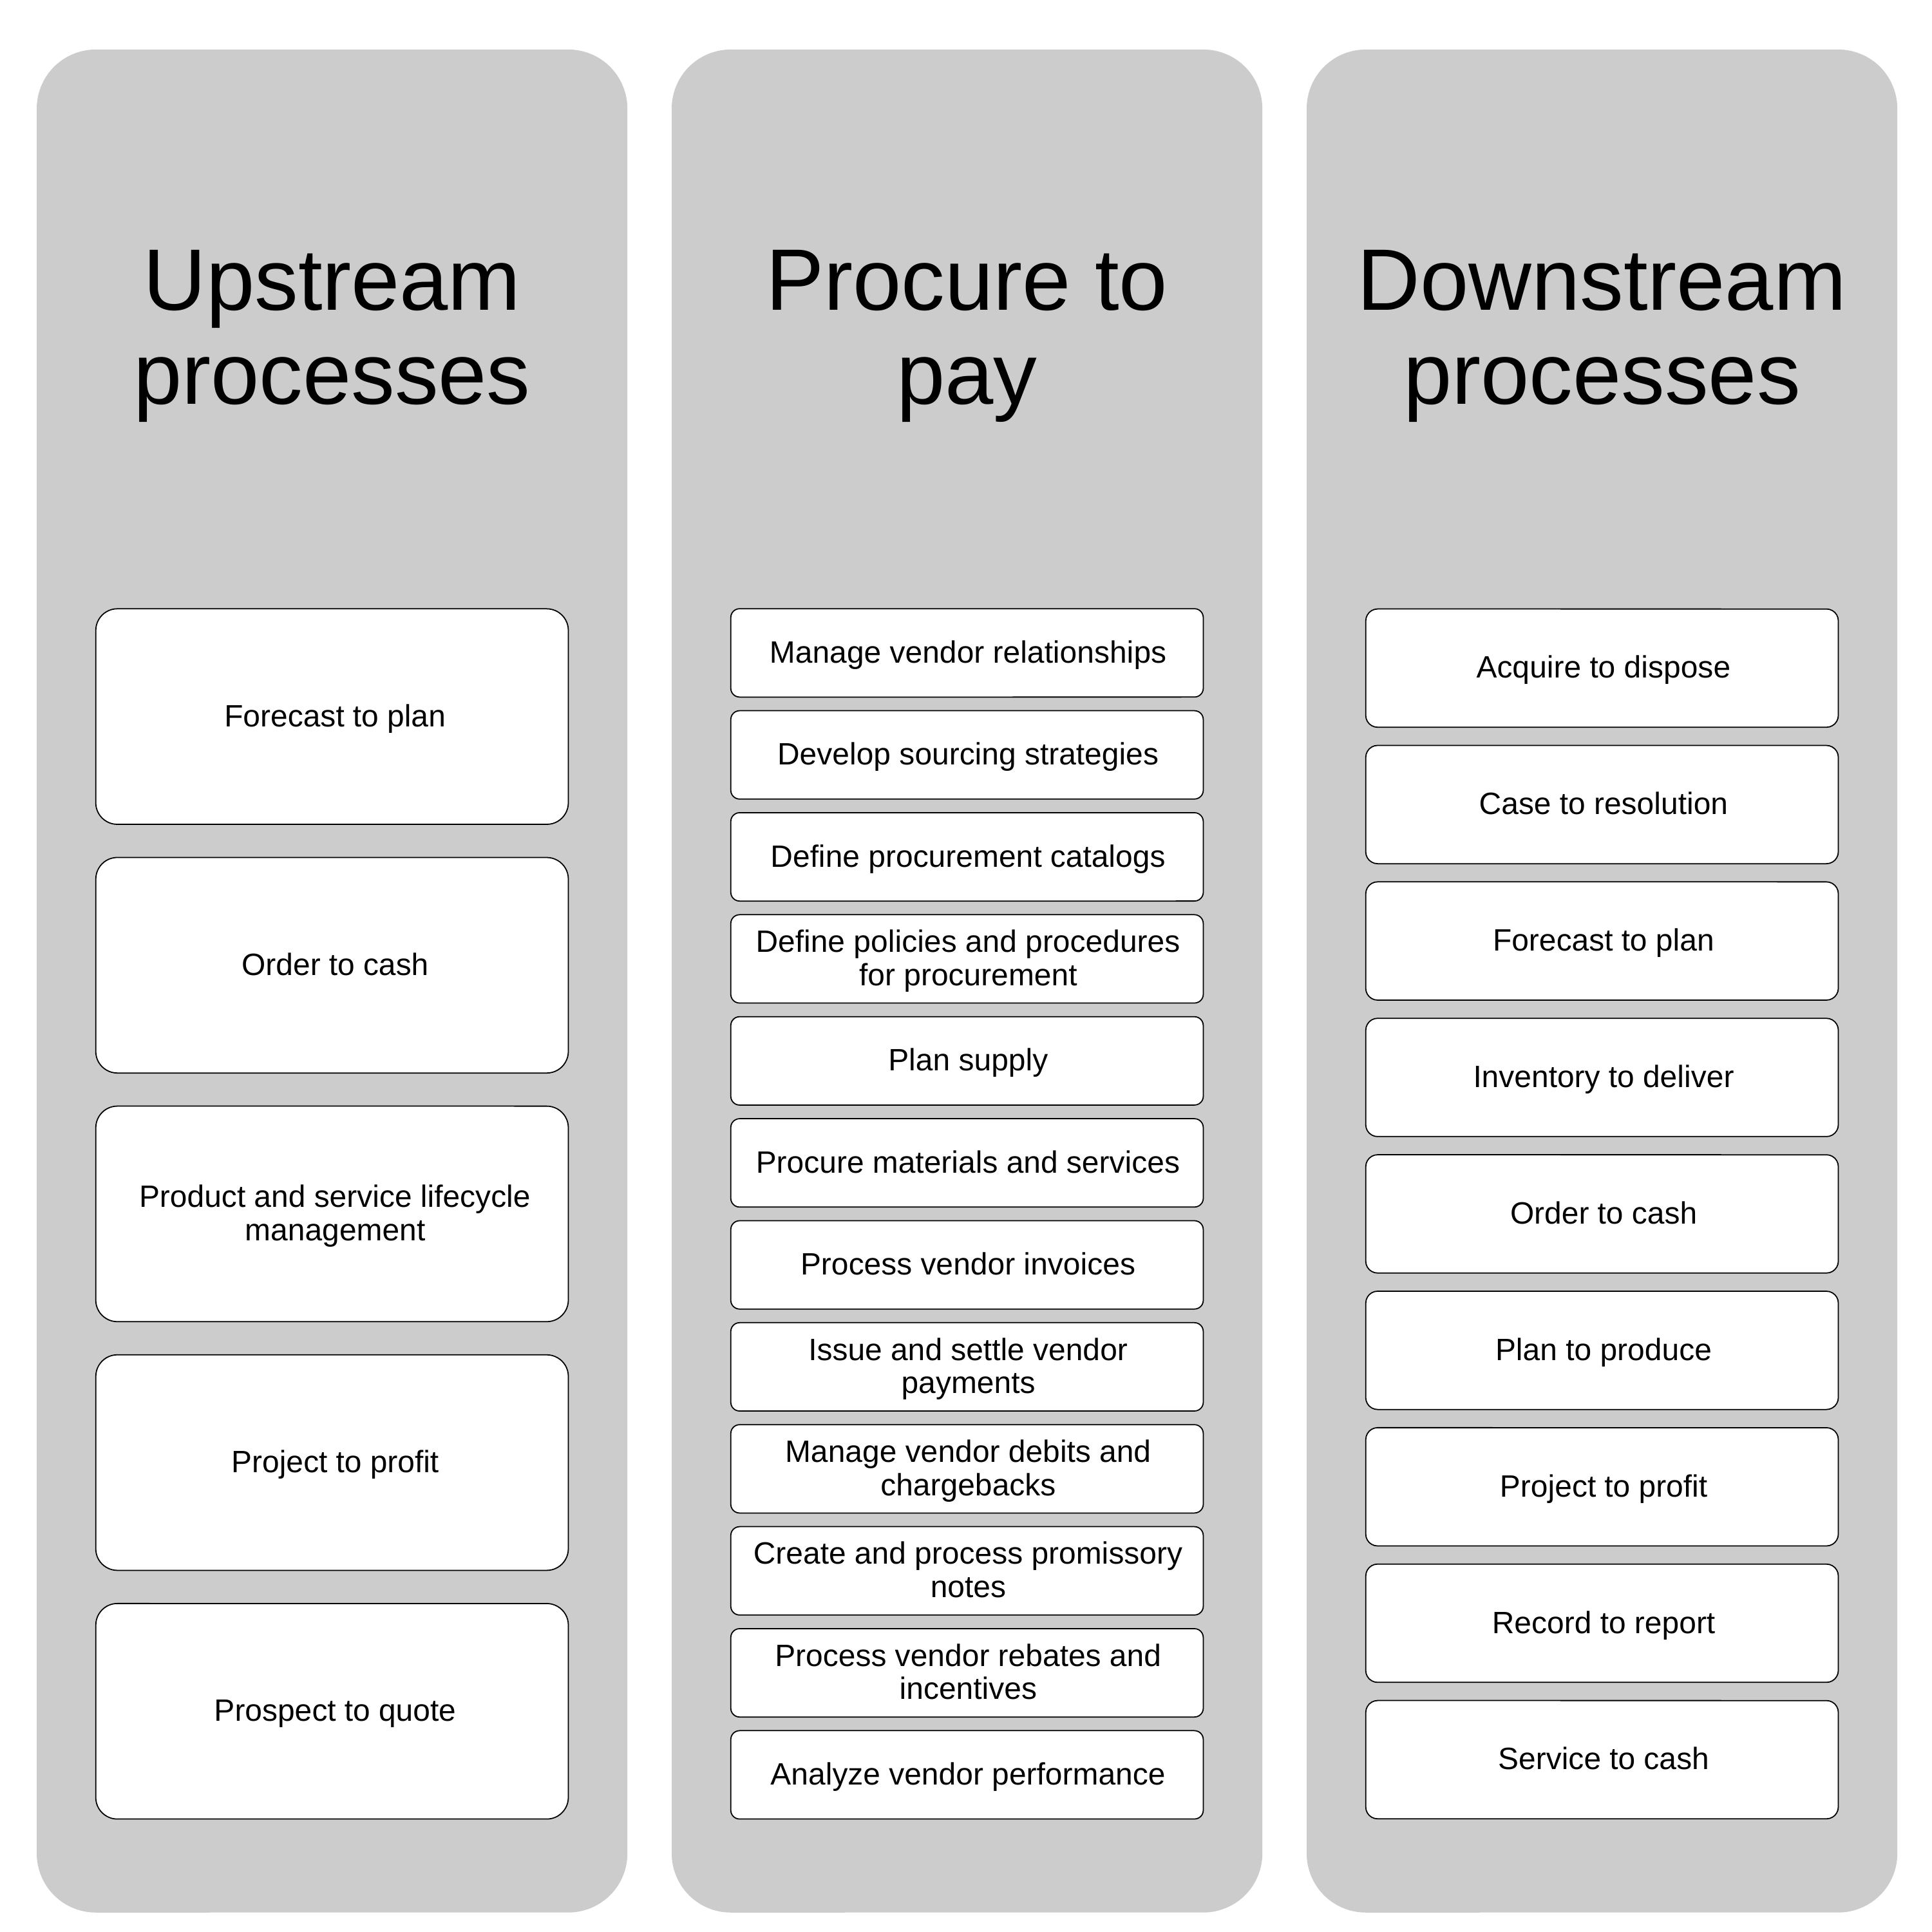

Upstream processes
Forecast to plan
Order to cash
Product and service lifecycle management
Project to profit
Prospect to quote
Procure to pay
Manage vendor relationships
Develop sourcing strategies
Define procurement catalogs
Define policies and procedures for procurement
Plan supply
Procure materials and services
Process vendor invoices
Issue and settle vendor payments
Manage vendor debits and chargebacks
Create and process promissory notes
Process vendor rebates and incentives
Analyze vendor performance
Downstream processes
Acquire to dispose
Case to resolution
Forecast to plan
Inventory to deliver
Order to cash
Plan to produce
Project to profit
Record to report
Service to cash